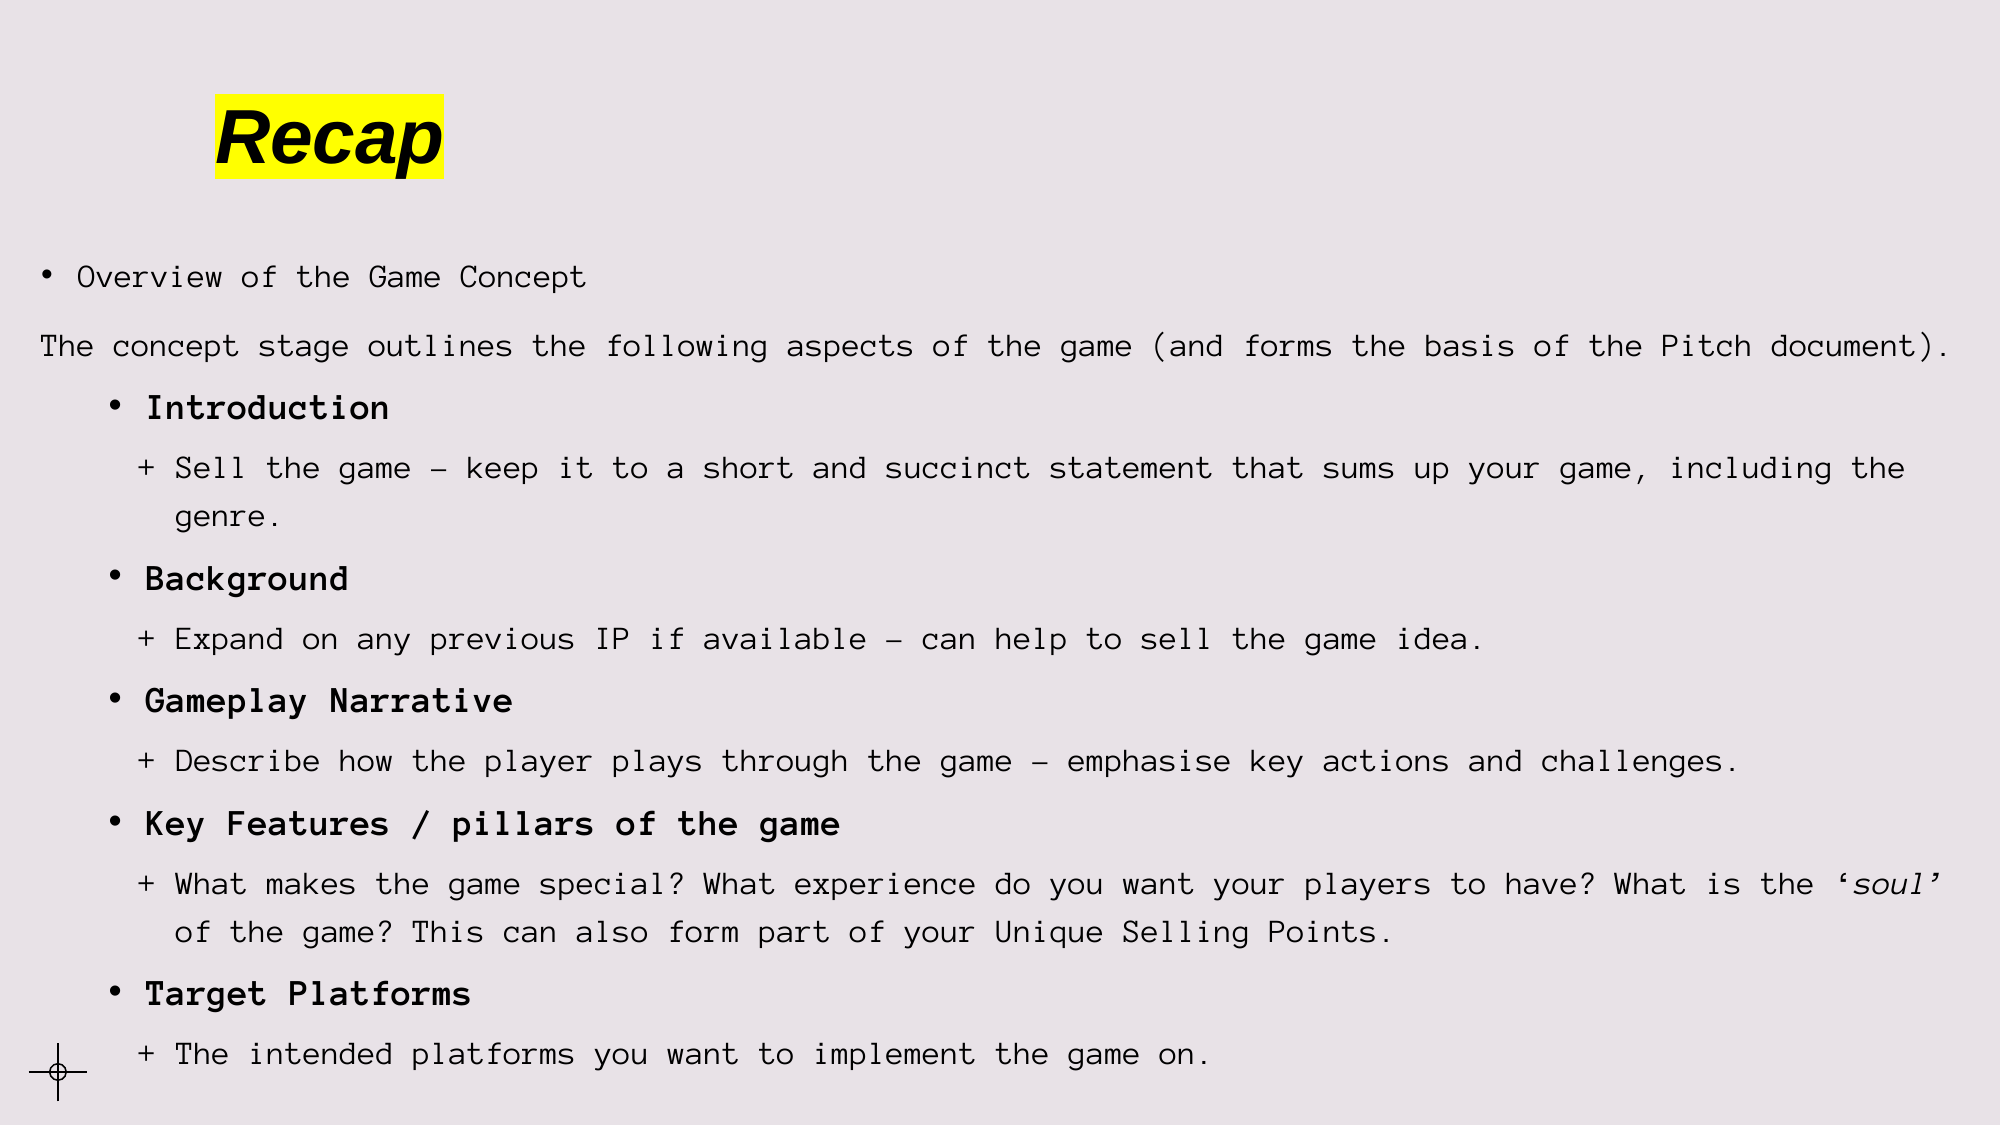

# Recap
Overview of the Game Concept
The concept stage outlines the following aspects of the game (and forms the basis of the Pitch document).
Introduction
Sell the game – keep it to a short and succinct statement that sums up your game, including the genre.
Background
Expand on any previous IP if available – can help to sell the game idea.
Gameplay Narrative
Describe how the player plays through the game – emphasise key actions and challenges.
Key Features / pillars of the game
What makes the game special? What experience do you want your players to have? What is the ‘soul’ of the game? This can also form part of your Unique Selling Points.
Target Platforms
The intended platforms you want to implement the game on.